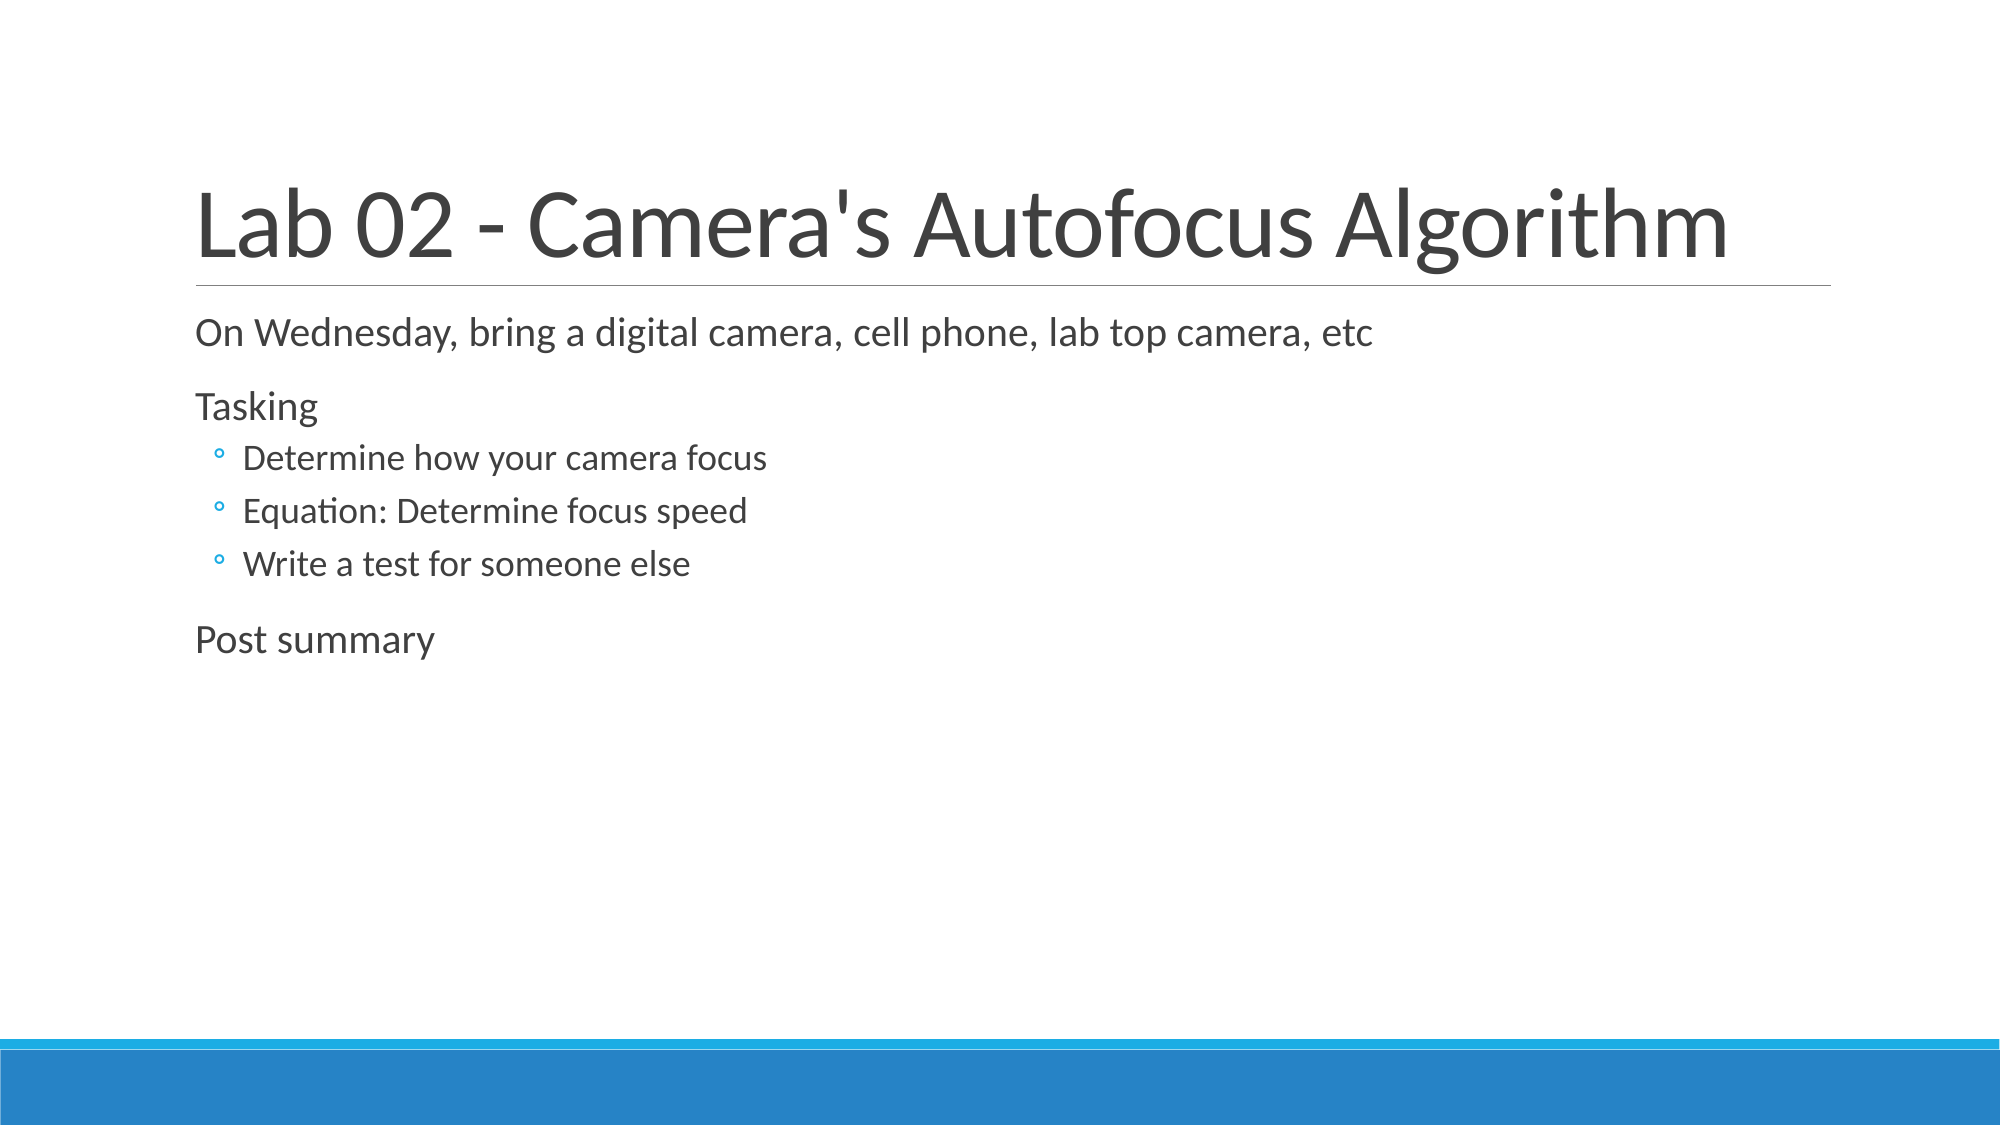

# Lab 02 - Camera's Autofocus Algorithm
On Wednesday, bring a digital camera, cell phone, lab top camera, etc
Tasking
Determine how your camera focus
Equation: Determine focus speed
Write a test for someone else
Post summary